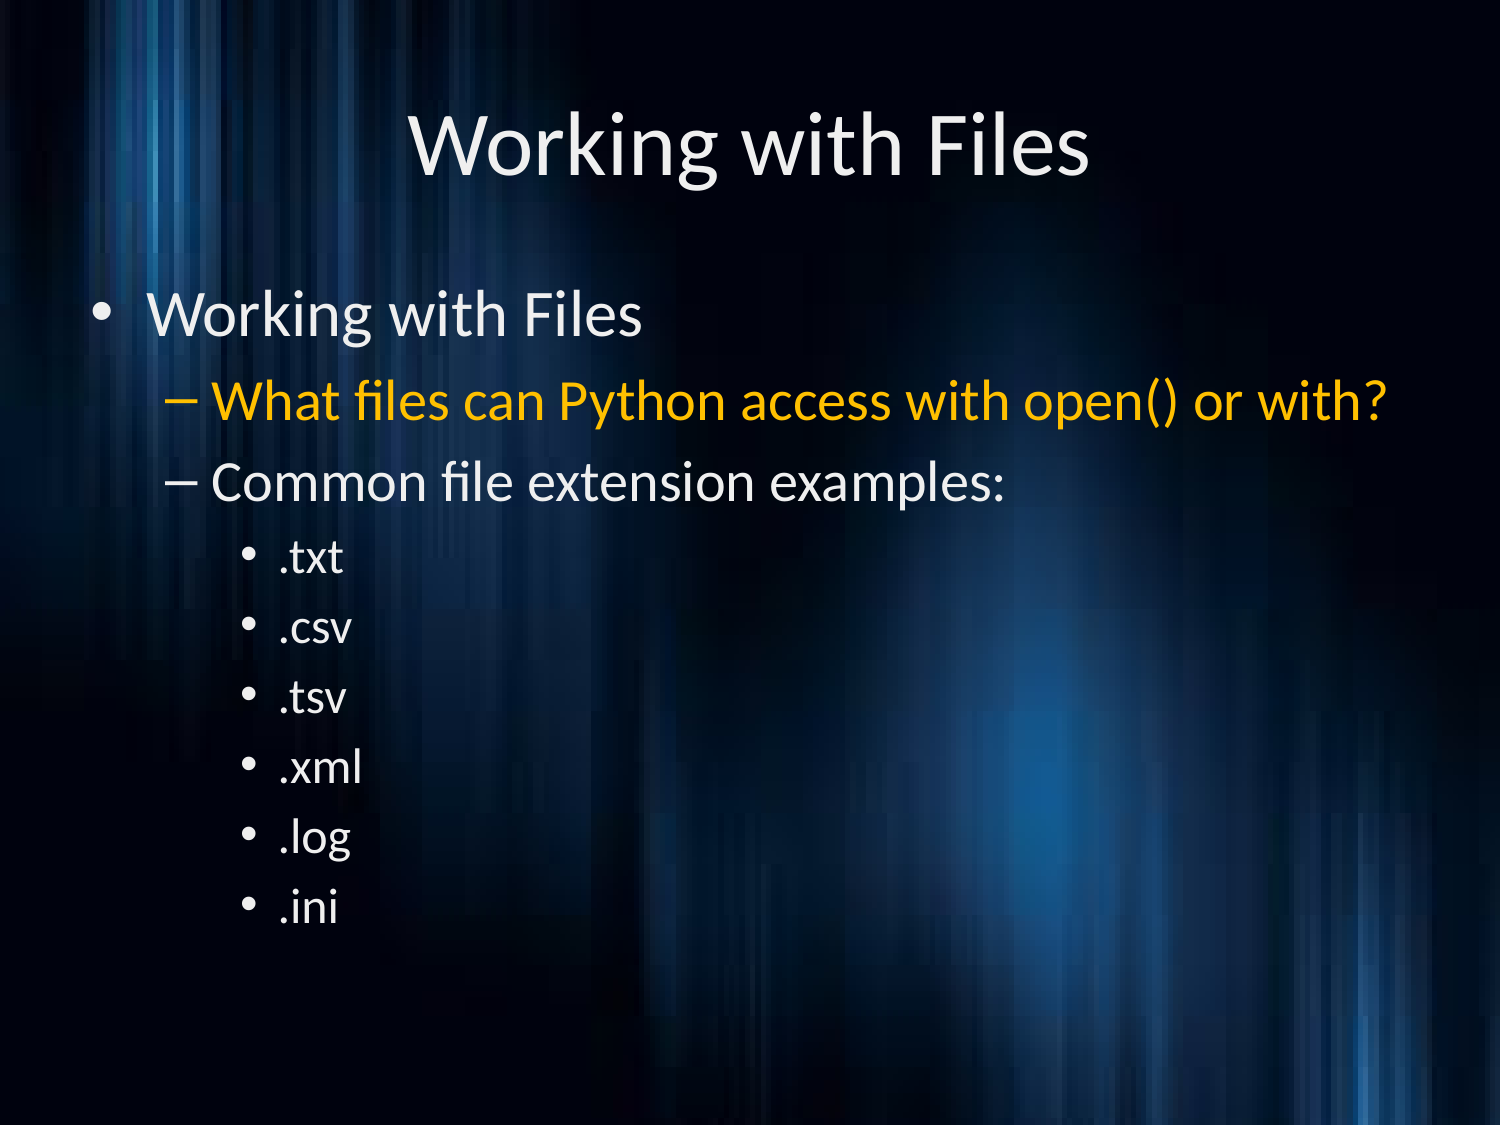

# Working with Files
Working with Files
What files can Python access with open() or with?
Common file extension examples:
.txt
.csv
.tsv
.xml
.log
.ini